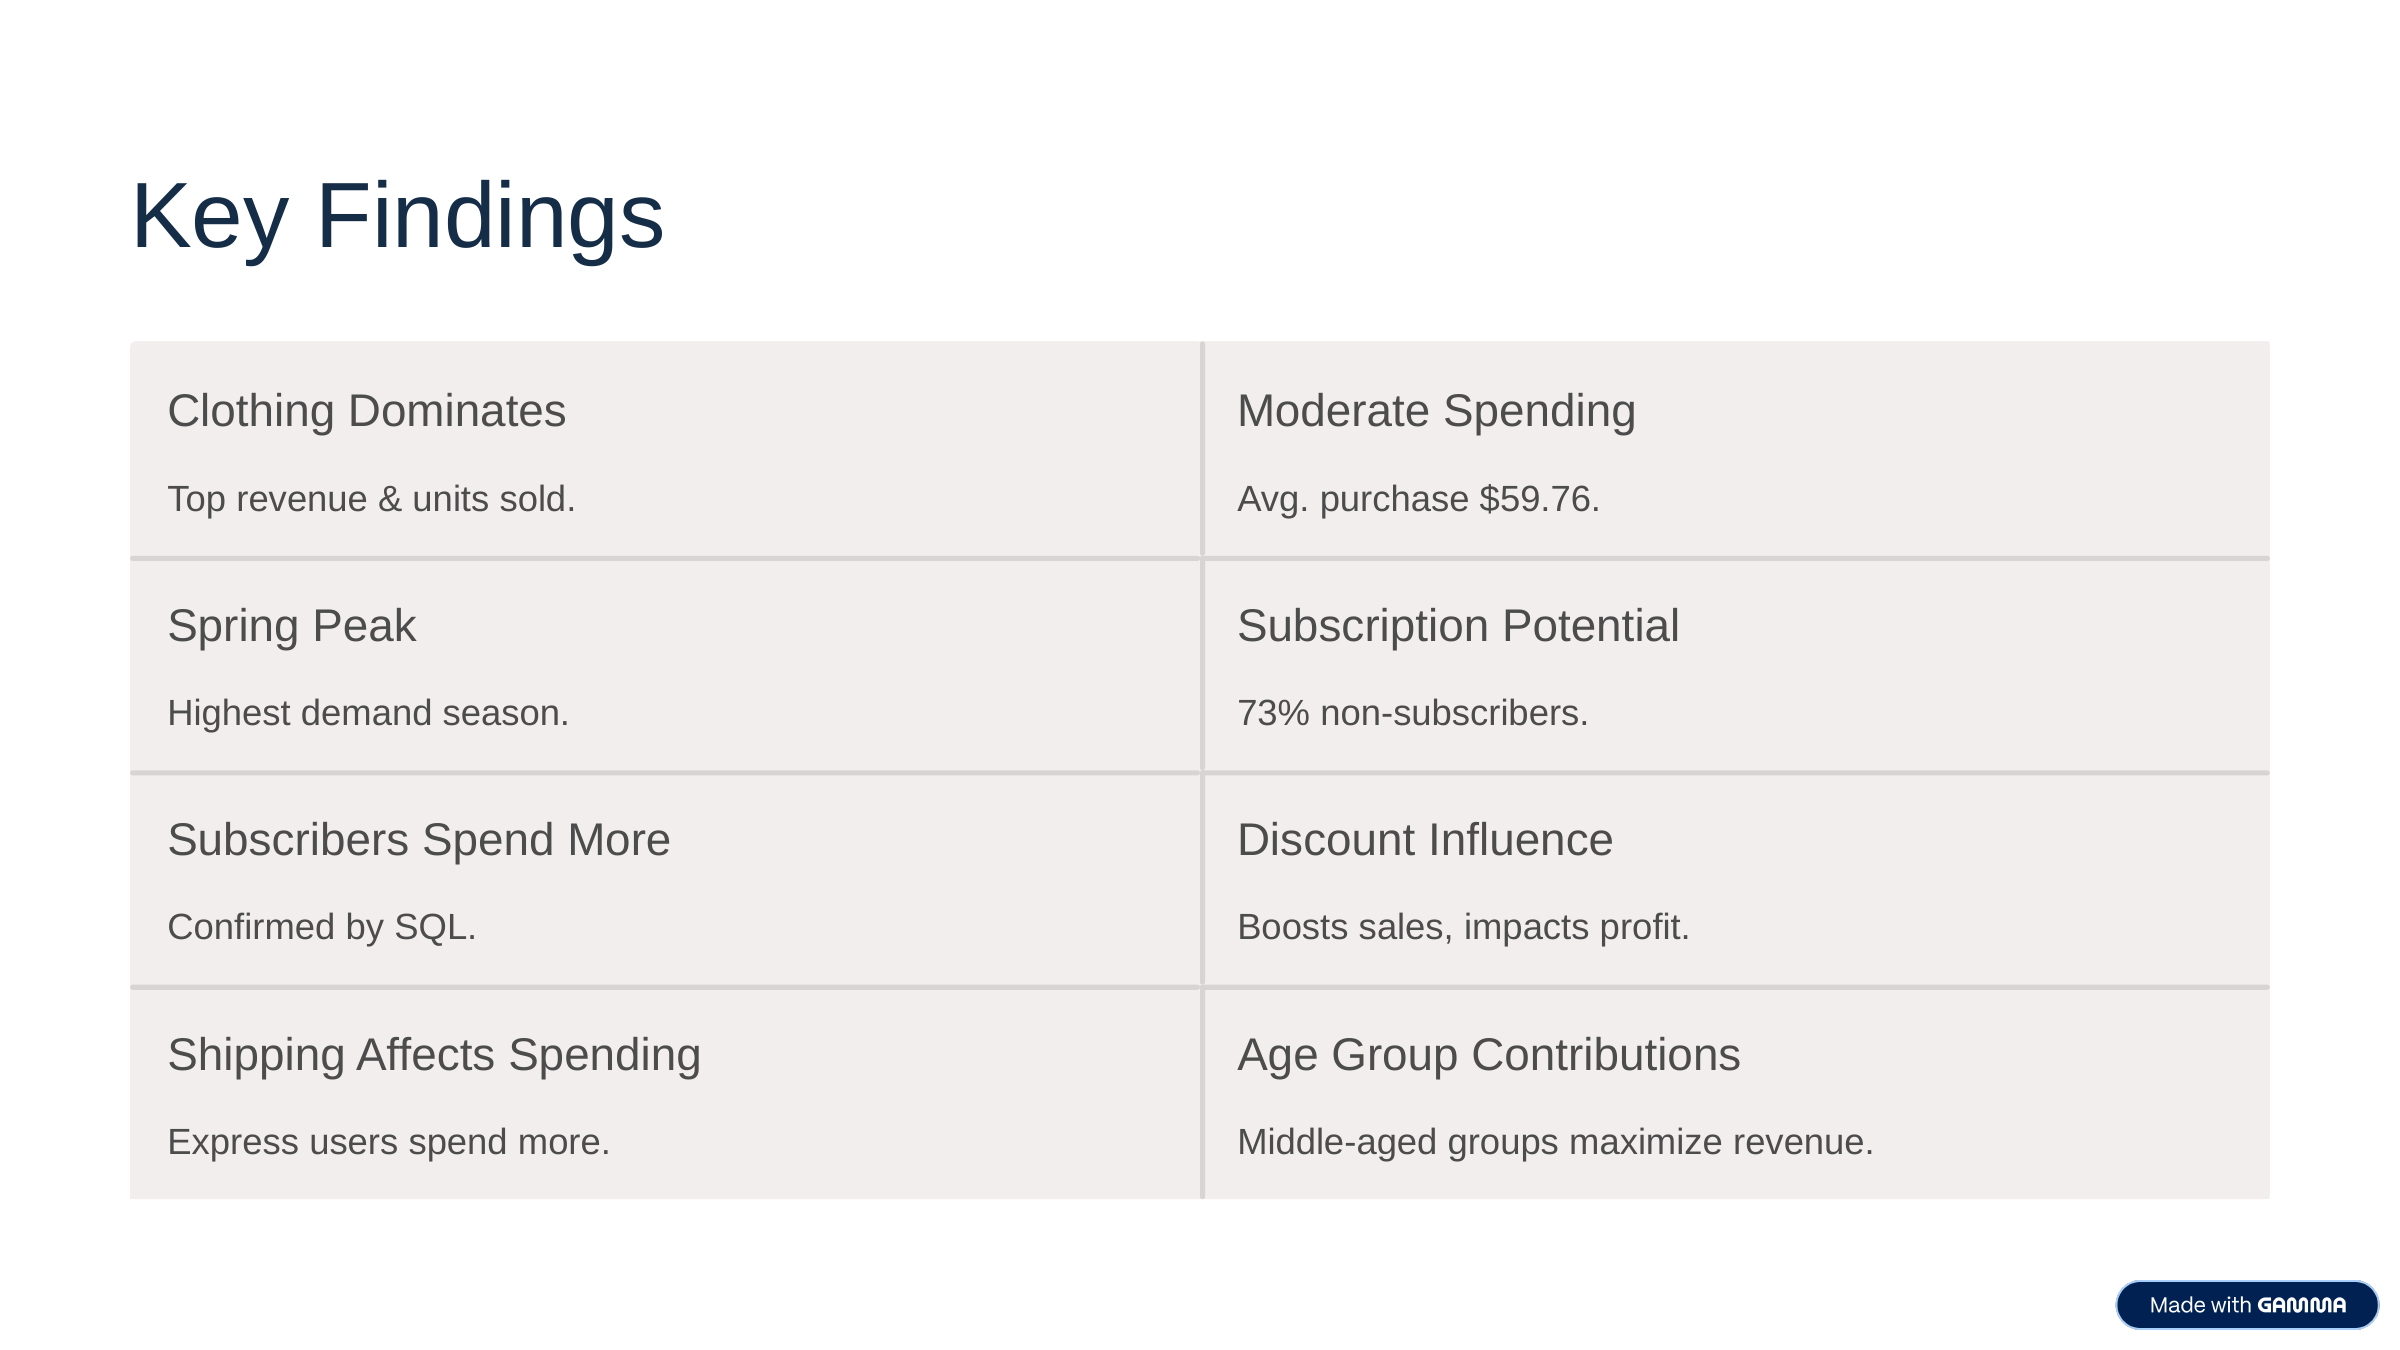

Key Findings

Clothing Dominates
Moderate Spending
Top revenue & units sold.
Avg. purchase $59.76.

Spring Peak
Subscription Potential
Highest demand season.
73% non-subscribers.

Subscribers Spend More
Discount Influence
Confirmed by SQL.
Boosts sales, impacts profit.

Shipping Affects Spending
Age Group Contributions
Express users spend more.
Middle-aged groups maximize revenue.